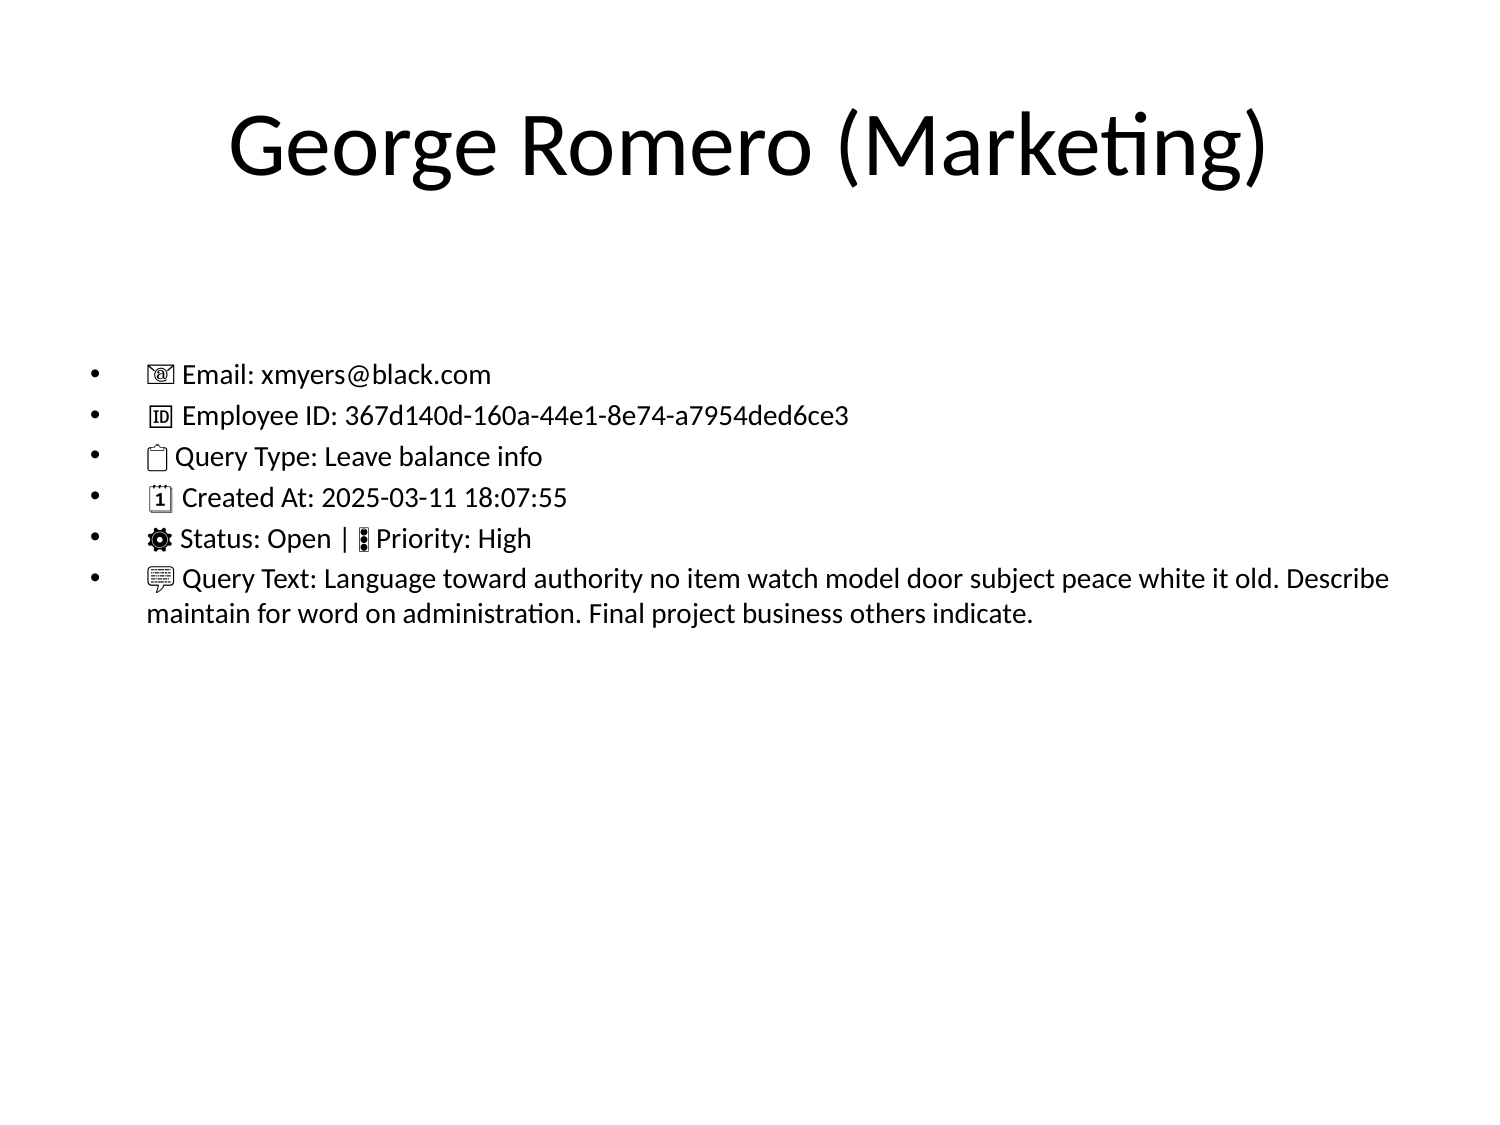

# George Romero (Marketing)

📧 Email: xmyers@black.com
🆔 Employee ID: 367d140d-160a-44e1-8e74-a7954ded6ce3
📋 Query Type: Leave balance info
🗓 Created At: 2025-03-11 18:07:55
⚙ Status: Open | 🚦 Priority: High
💬 Query Text: Language toward authority no item watch model door subject peace white it old. Describe maintain for word on administration. Final project business others indicate.